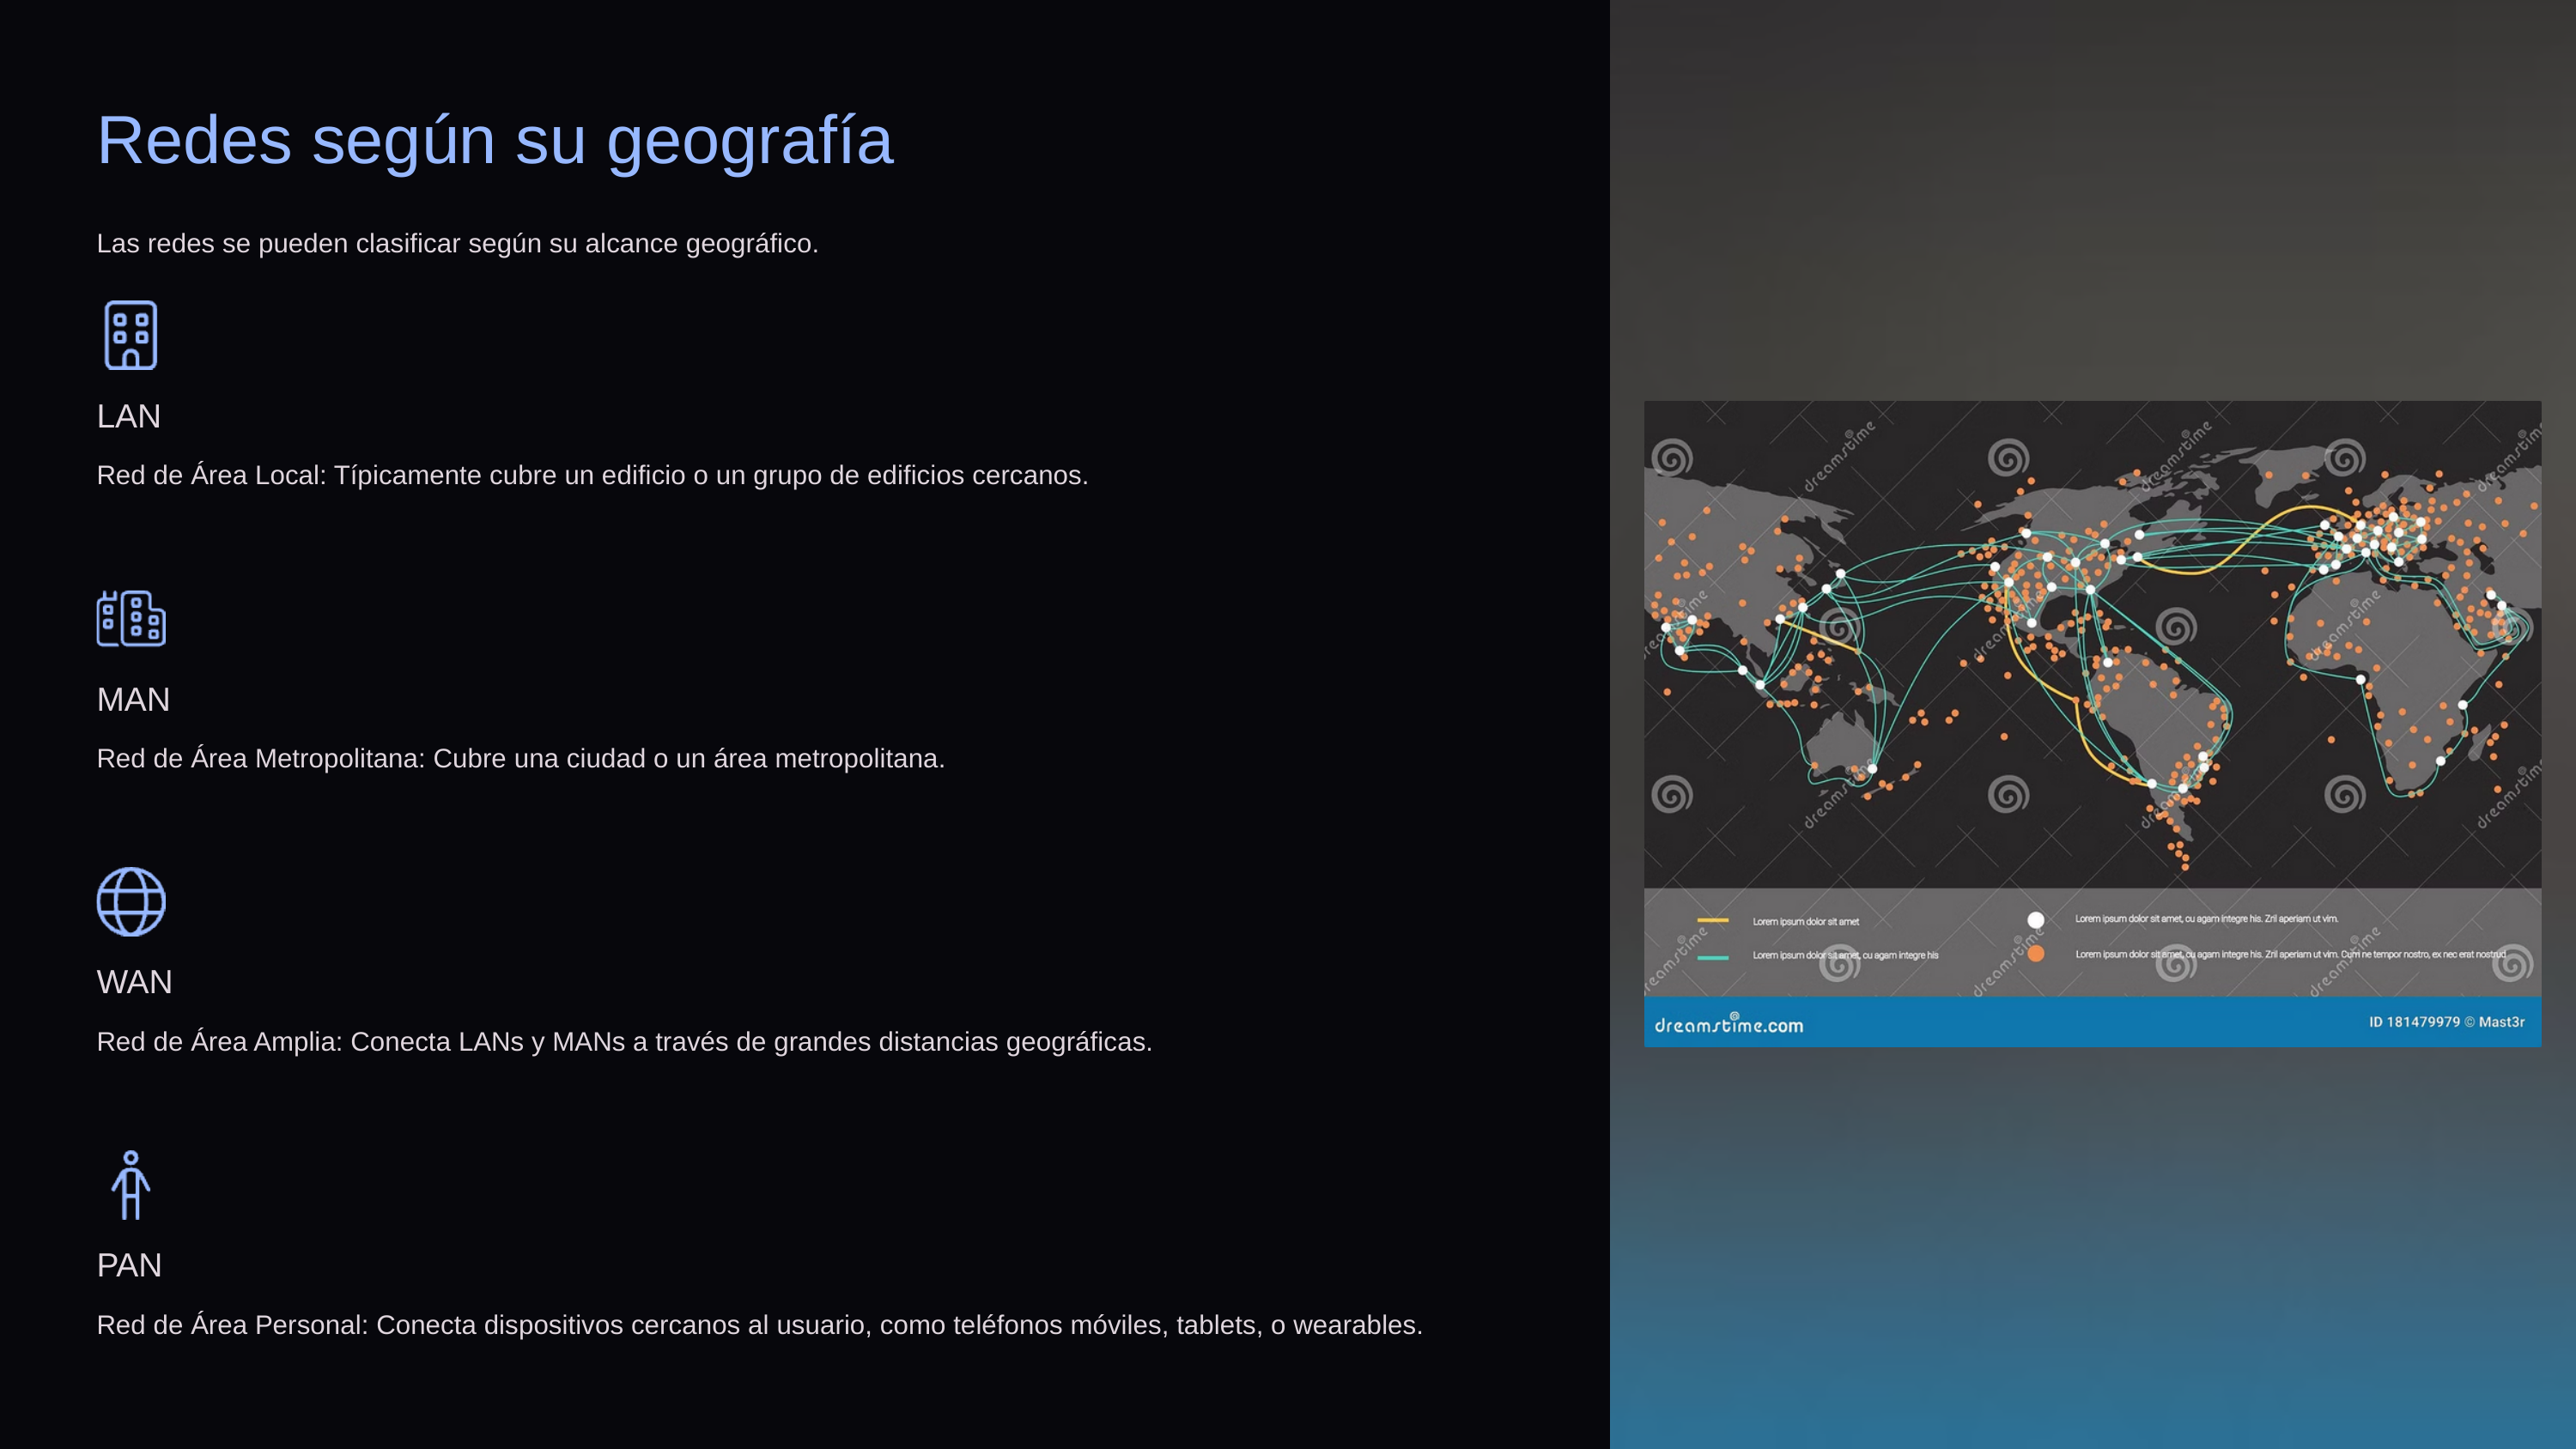

Redes según su geografía
Las redes se pueden clasificar según su alcance geográfico.

LAN

Red de Área Local: Típicamente cubre un edificio o un grupo de edificios cercanos.

MAN
Red de Área Metropolitana: Cubre una ciudad o un área metropolitana.

WAN
Red de Área Amplia: Conecta LANs y MANs a través de grandes distancias geográficas.

PAN
Red de Área Personal: Conecta dispositivos cercanos al usuario, como teléfonos móviles, tablets, o wearables.